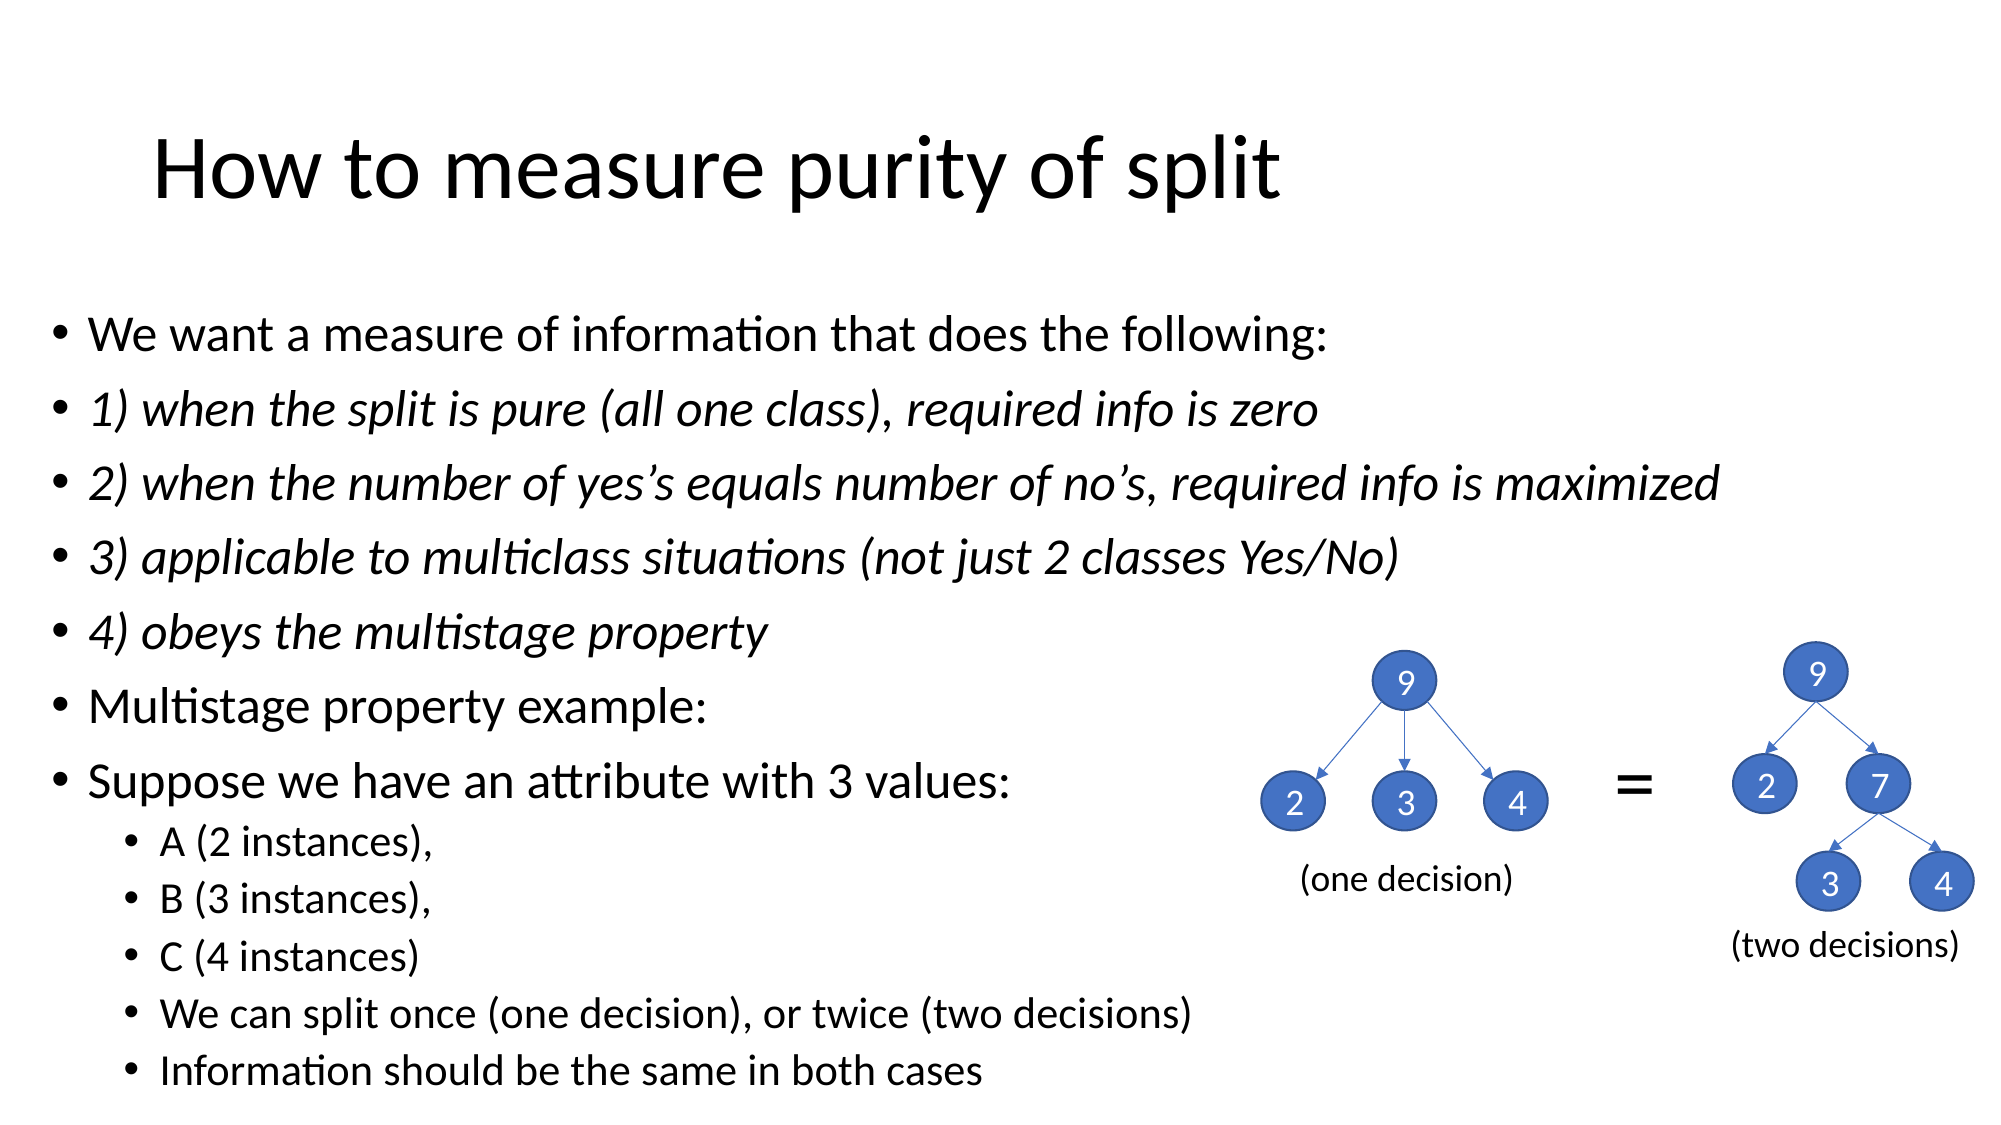

# How to measure purity of split
We want a measure of information that does the following:
1) when the split is pure (all one class), required info is zero
2) when the number of yes’s equals number of no’s, required info is maximized
3) applicable to multiclass situations (not just 2 classes Yes/No)
4) obeys the multistage property
Multistage property example:
Suppose we have an attribute with 3 values:
A (2 instances),
B (3 instances),
C (4 instances)
We can split once (one decision), or twice (two decisions)
Information should be the same in both cases

9
9
=
2
7
2
3
4
(one decision)
3
4
(two decisions)